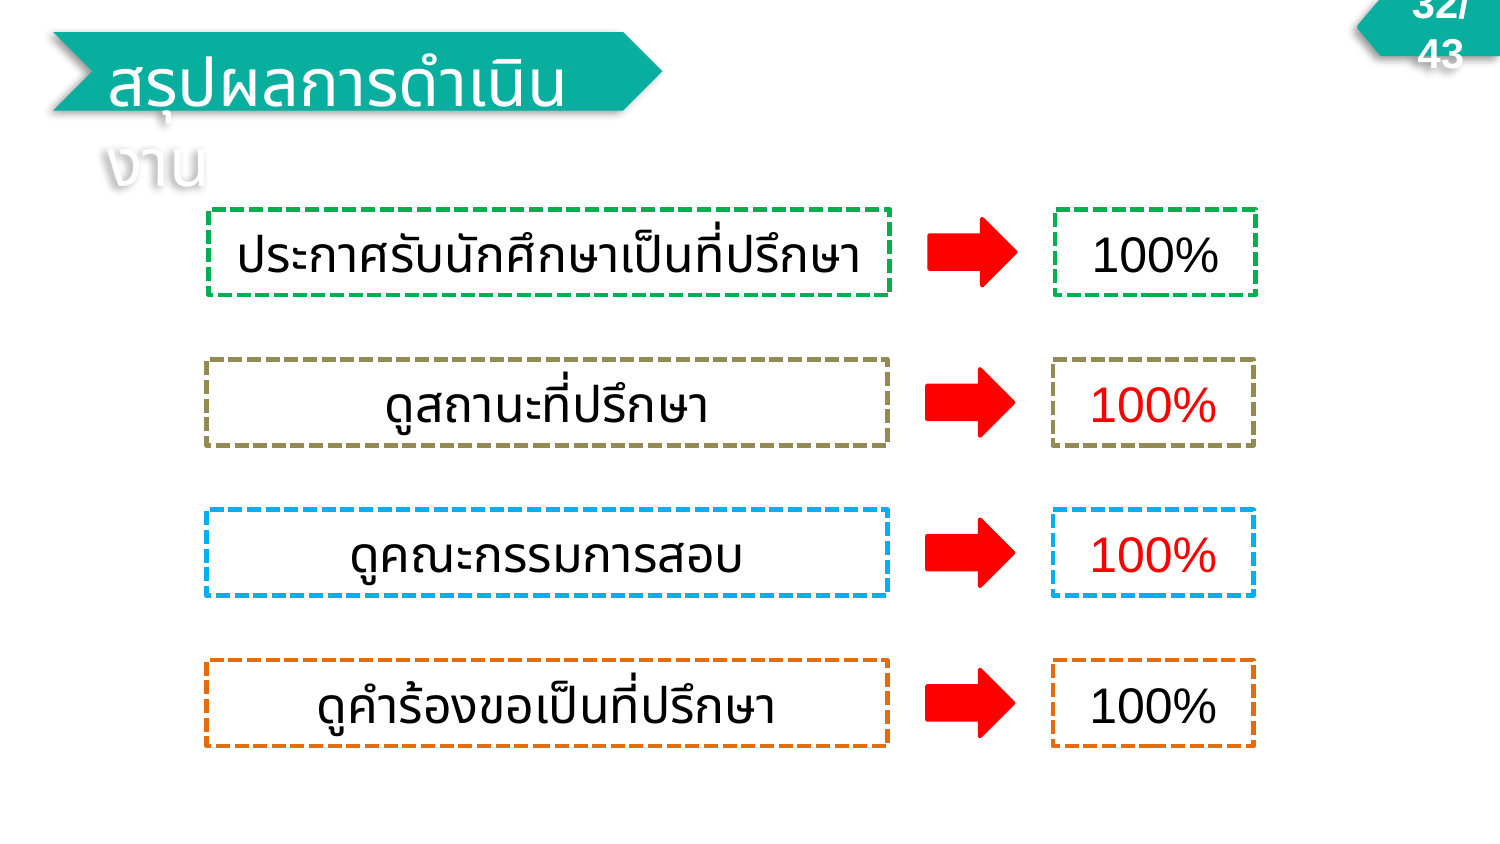

32/43
สรุปผลการดำเนินงาน
ประกาศรับนักศึกษาเป็นที่ปรึกษา
100%

ดูสถานะที่ปรึกษา
100%

ดูคณะกรรมการสอบ
100%

ดูคำร้องขอเป็นที่ปรึกษา
100%